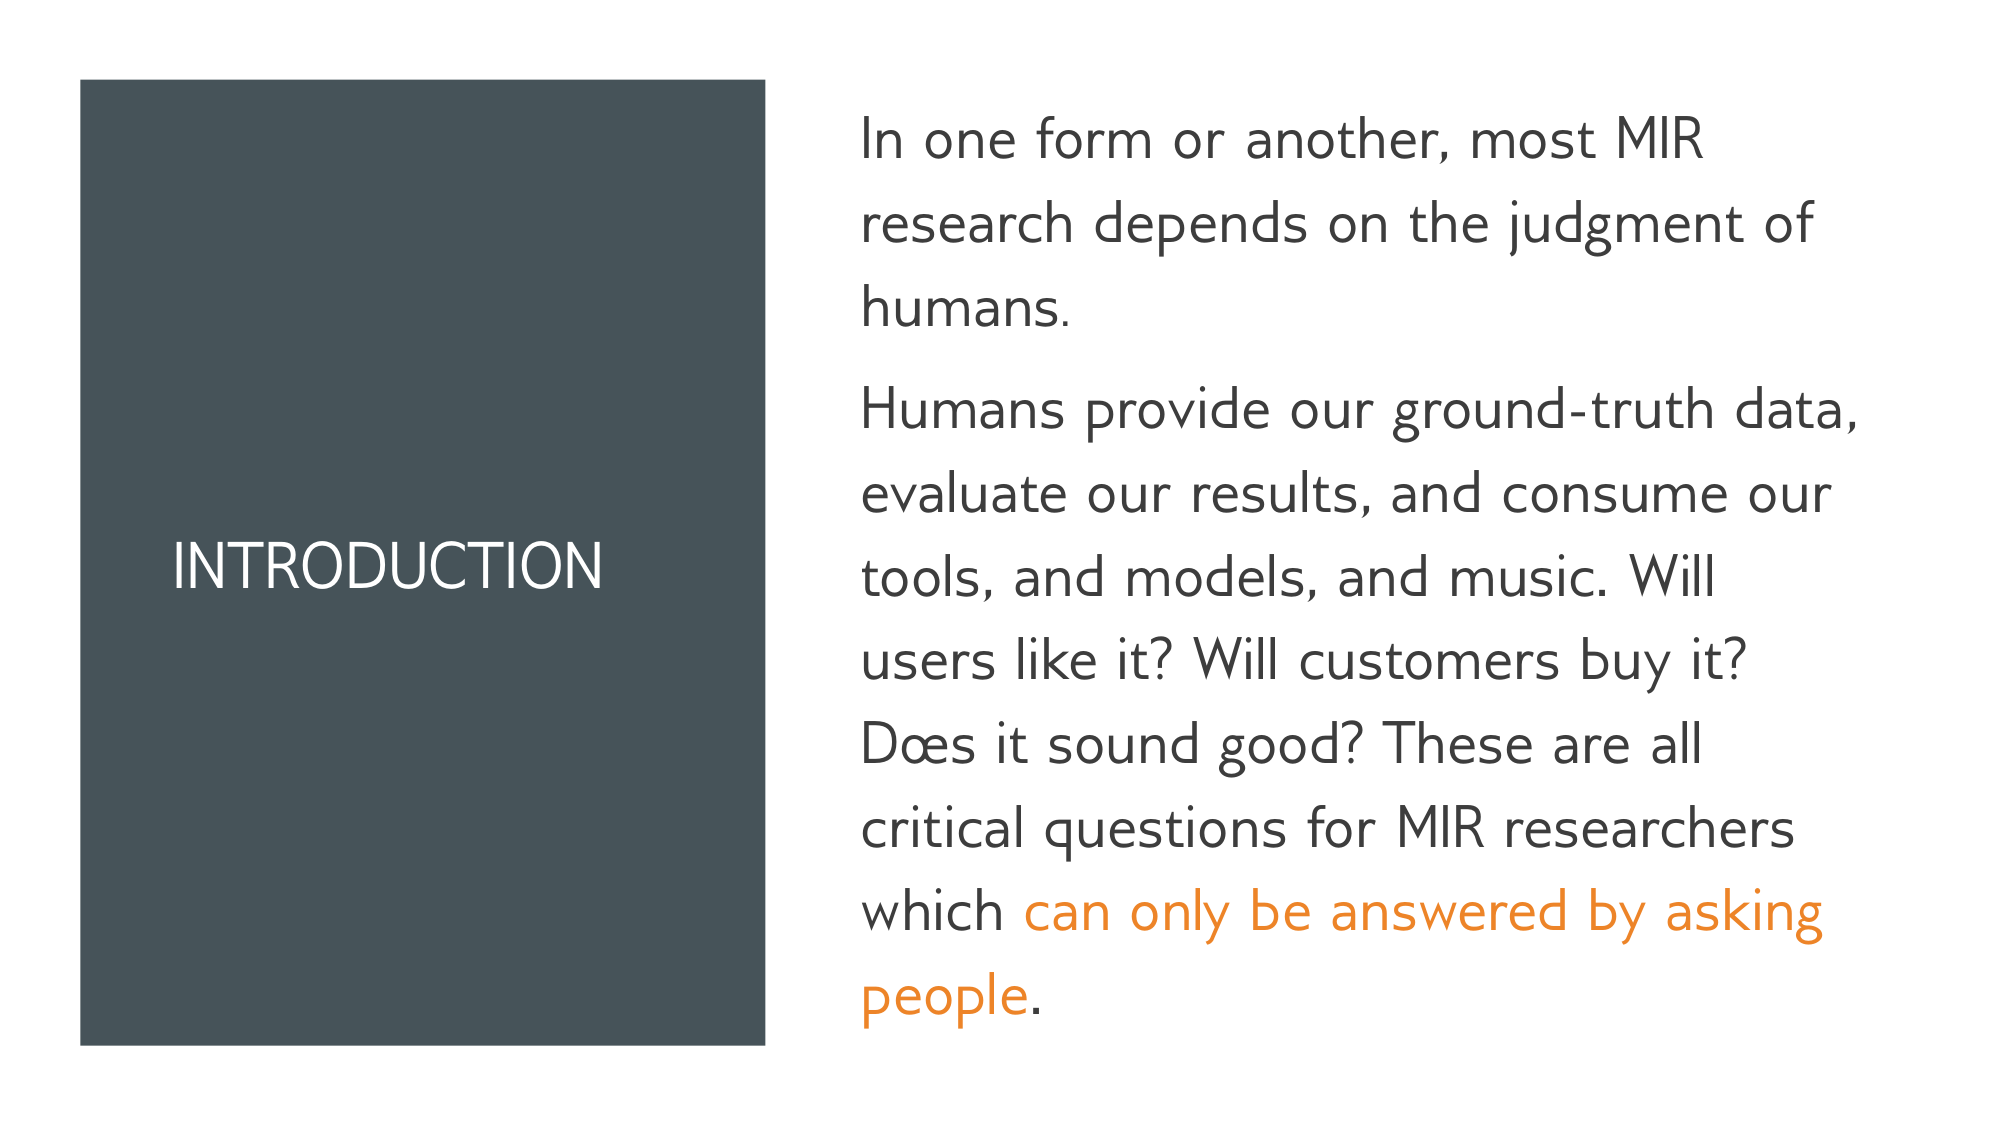

In one form or another, most MIR research depends on the judgment of humans.
Humans provide our ground-truth data, evaluate our results, and consume our tools, and models, and music. Will users like it? Will customers buy it? Does it sound good? These are all critical questions for MIR researchers which can only be answered by asking people.
# introduction